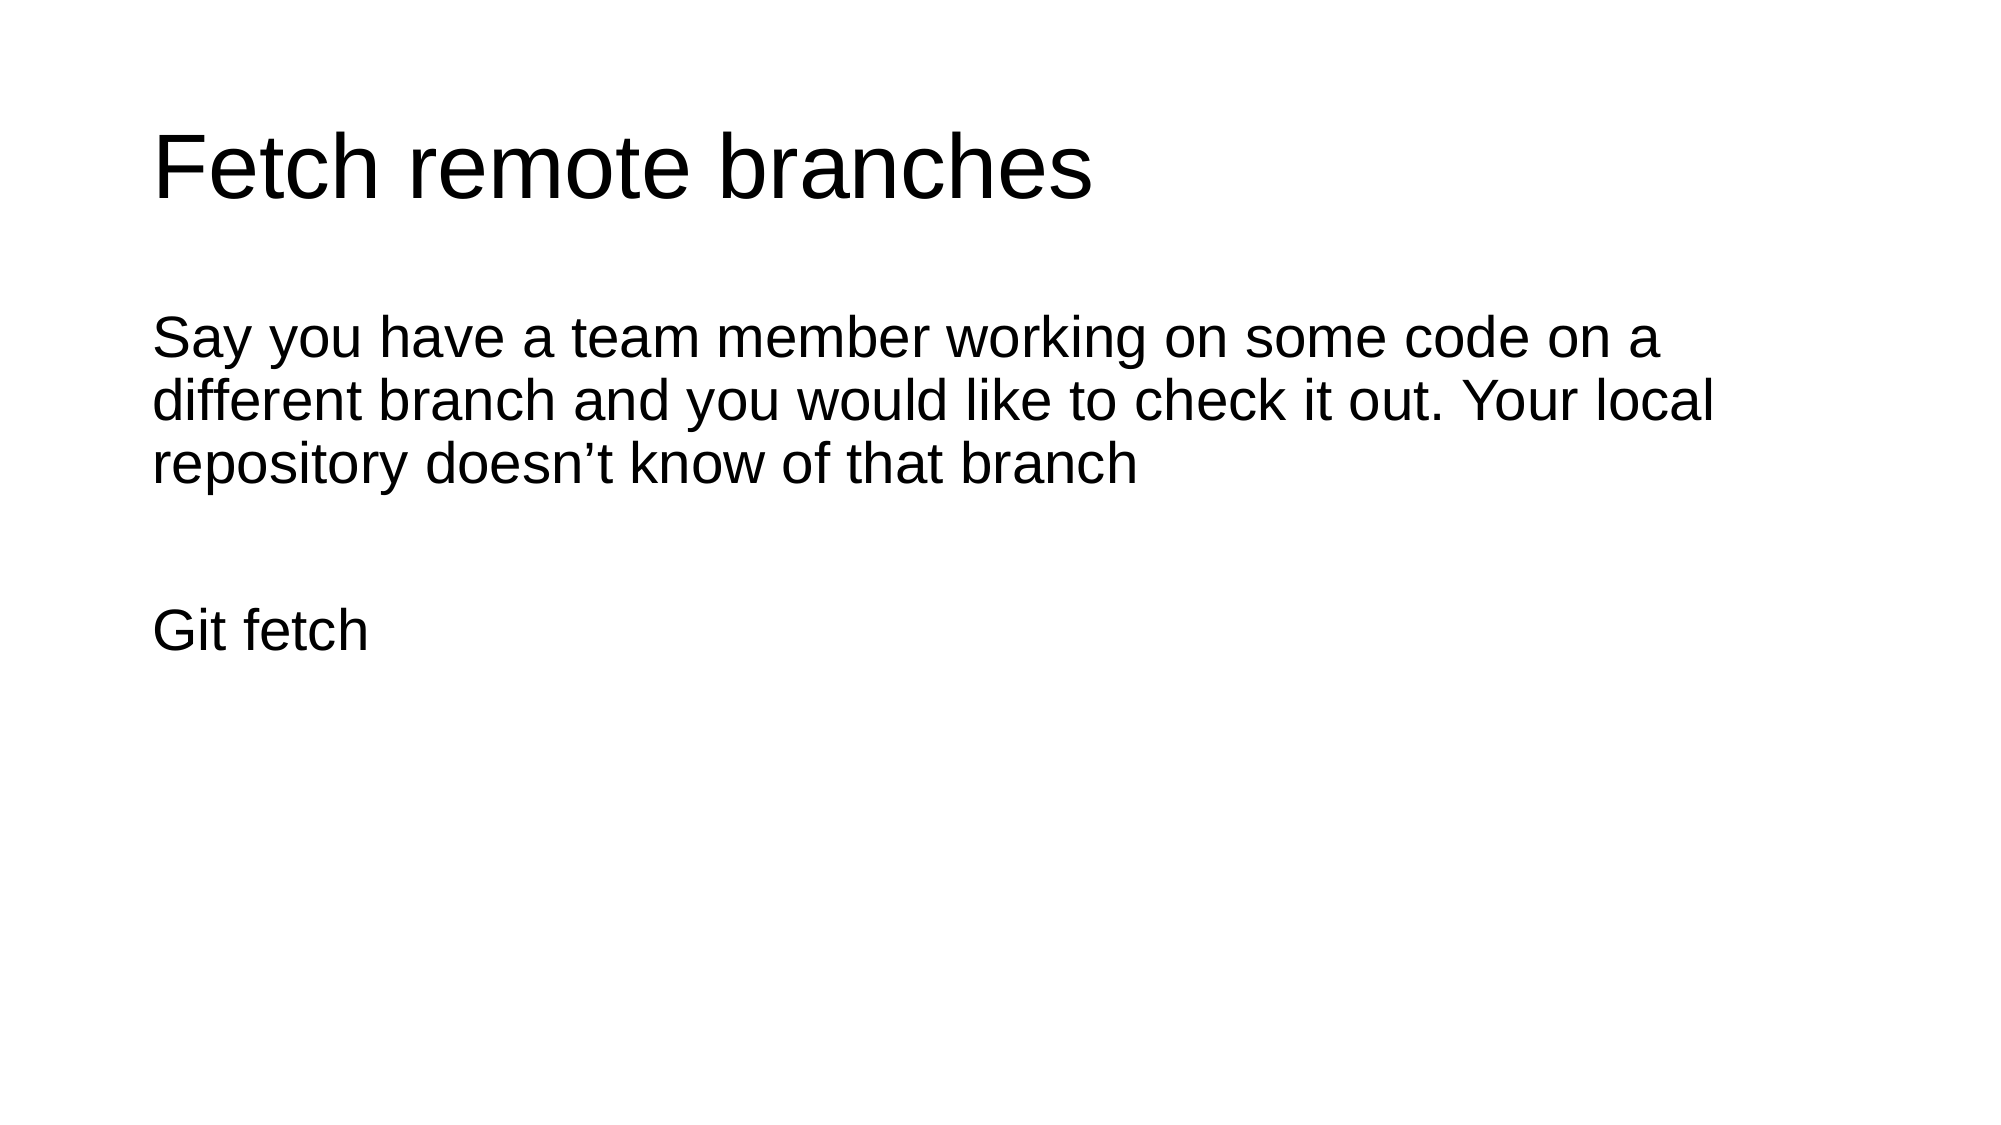

# Fetch remote branches
Say you have a team member working on some code on a different branch and you would like to check it out. Your local repository doesn’t know of that branch

Git fetch